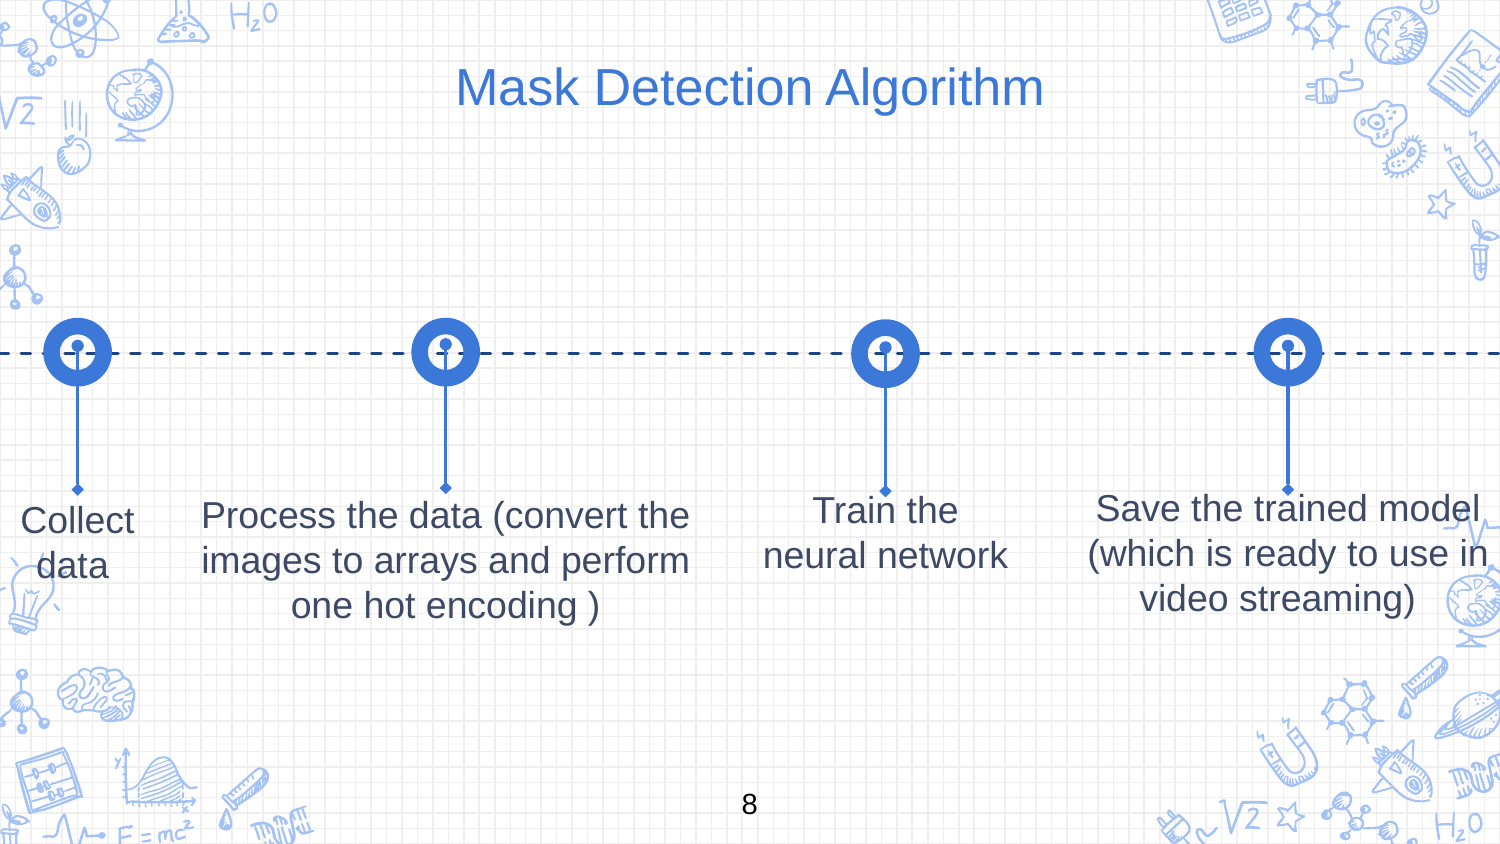

Mask Detection Algorithm

Train the neural network
Collect data
Save the trained model (which is ready to use in video streaming)
Process the data (convert the images to arrays and perform one hot encoding )
8